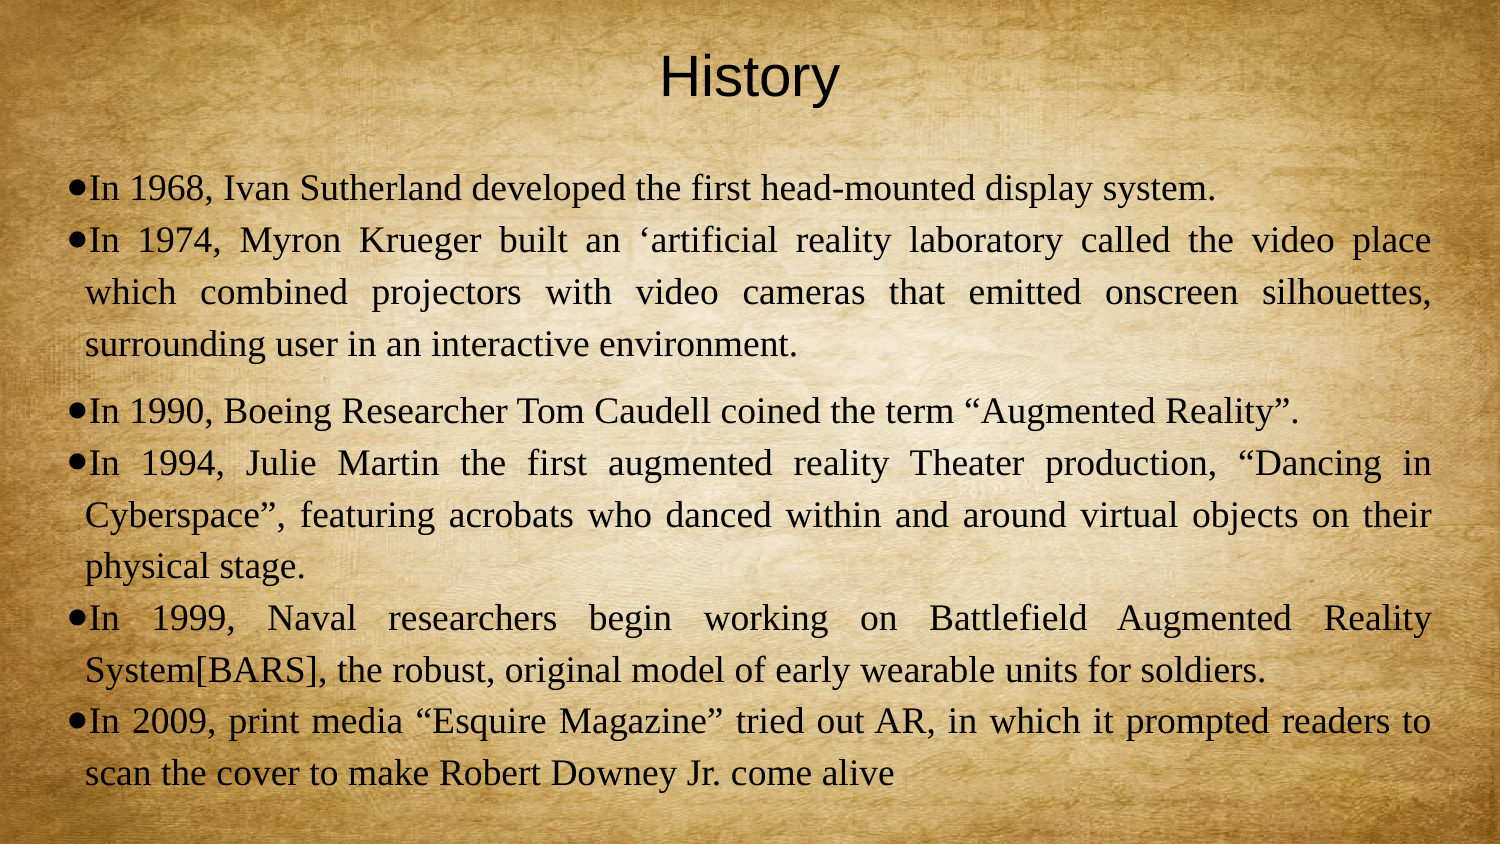

# History
In 1968, Ivan Sutherland developed the first head-mounted display system.
In 1974, Myron Krueger built an ‘artificial reality laboratory called the video place which combined projectors with video cameras that emitted onscreen silhouettes, surrounding user in an interactive environment.
In 1990, Boeing Researcher Tom Caudell coined the term “Augmented Reality”.
In 1994, Julie Martin the first augmented reality Theater production, “Dancing in Cyberspace”, featuring acrobats who danced within and around virtual objects on their physical stage.
In 1999, Naval researchers begin working on Battlefield Augmented Reality System[BARS], the robust, original model of early wearable units for soldiers.
In 2009, print media “Esquire Magazine” tried out AR, in which it prompted readers to scan the cover to make Robert Downey Jr. come alive